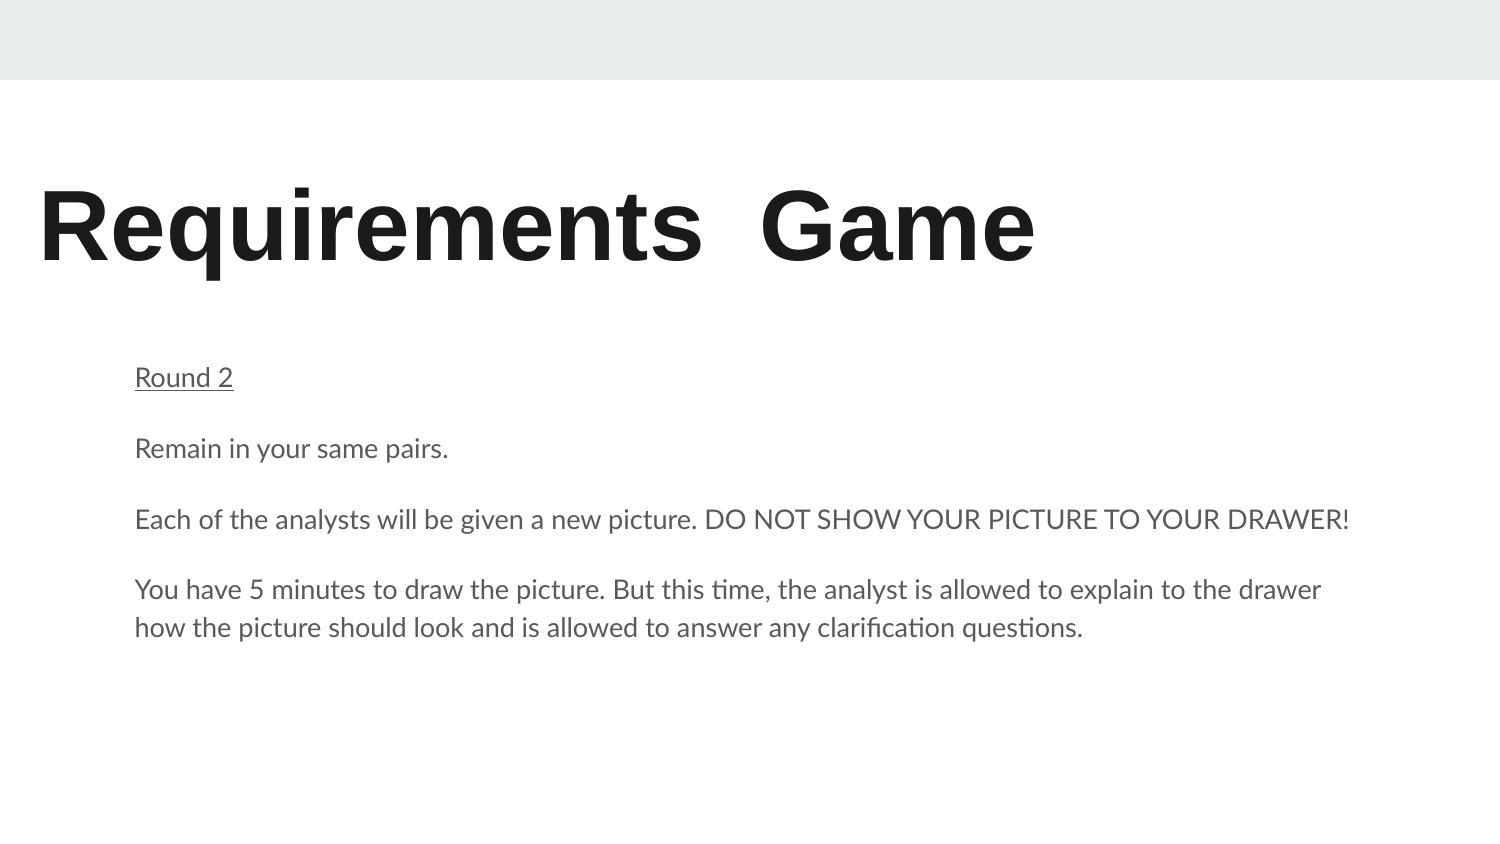

# Requirements  Game
Round 2
Remain in your same pairs.
Each of the analysts will be given a new picture. DO NOT SHOW YOUR PICTURE TO YOUR DRAWER!
You have 5 minutes to draw the picture. But this time, the analyst is allowed to explain to the drawer how the picture should look and is allowed to answer any clarification questions.